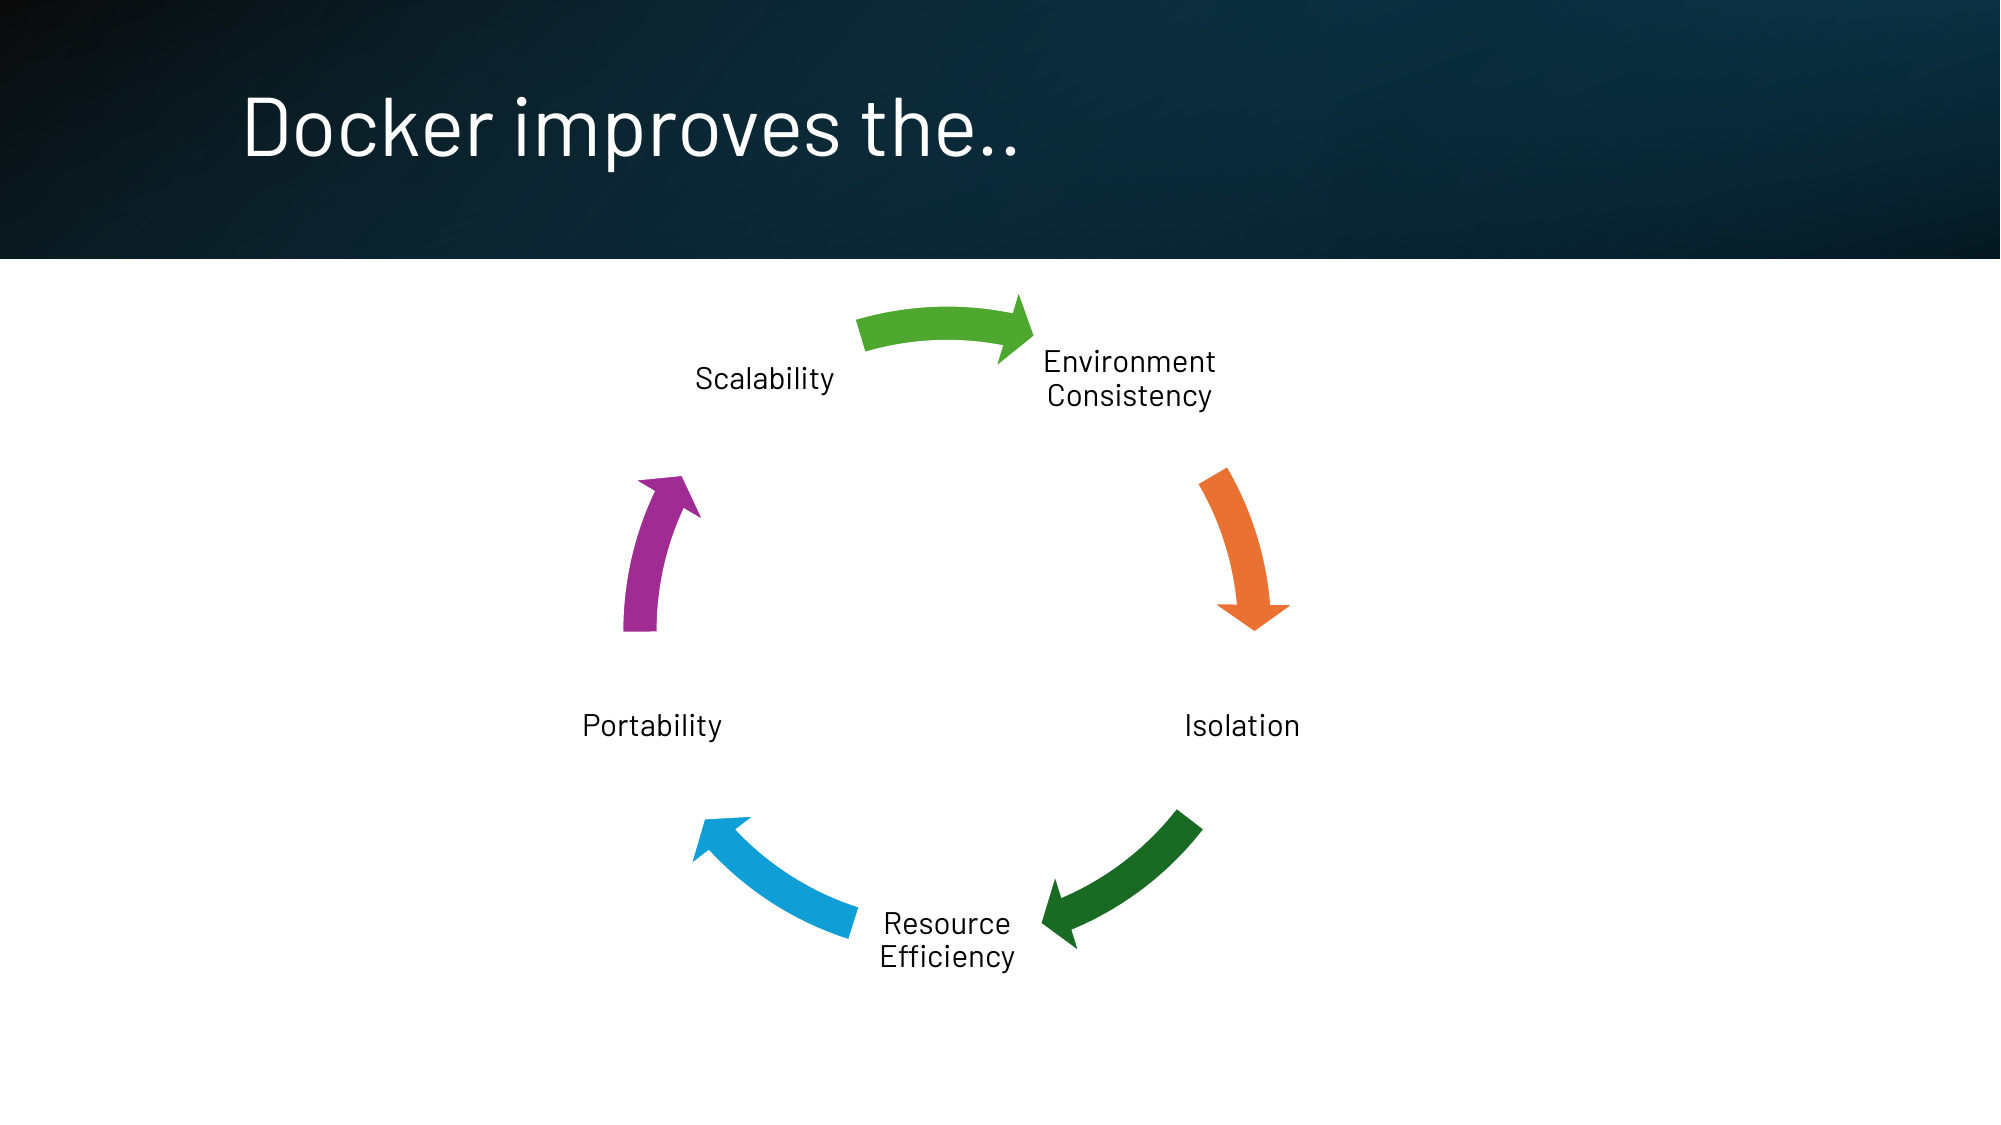

# Docker improves the..
Environment Consistency
Isolation
Resource Efficiency
Portability
Scalability